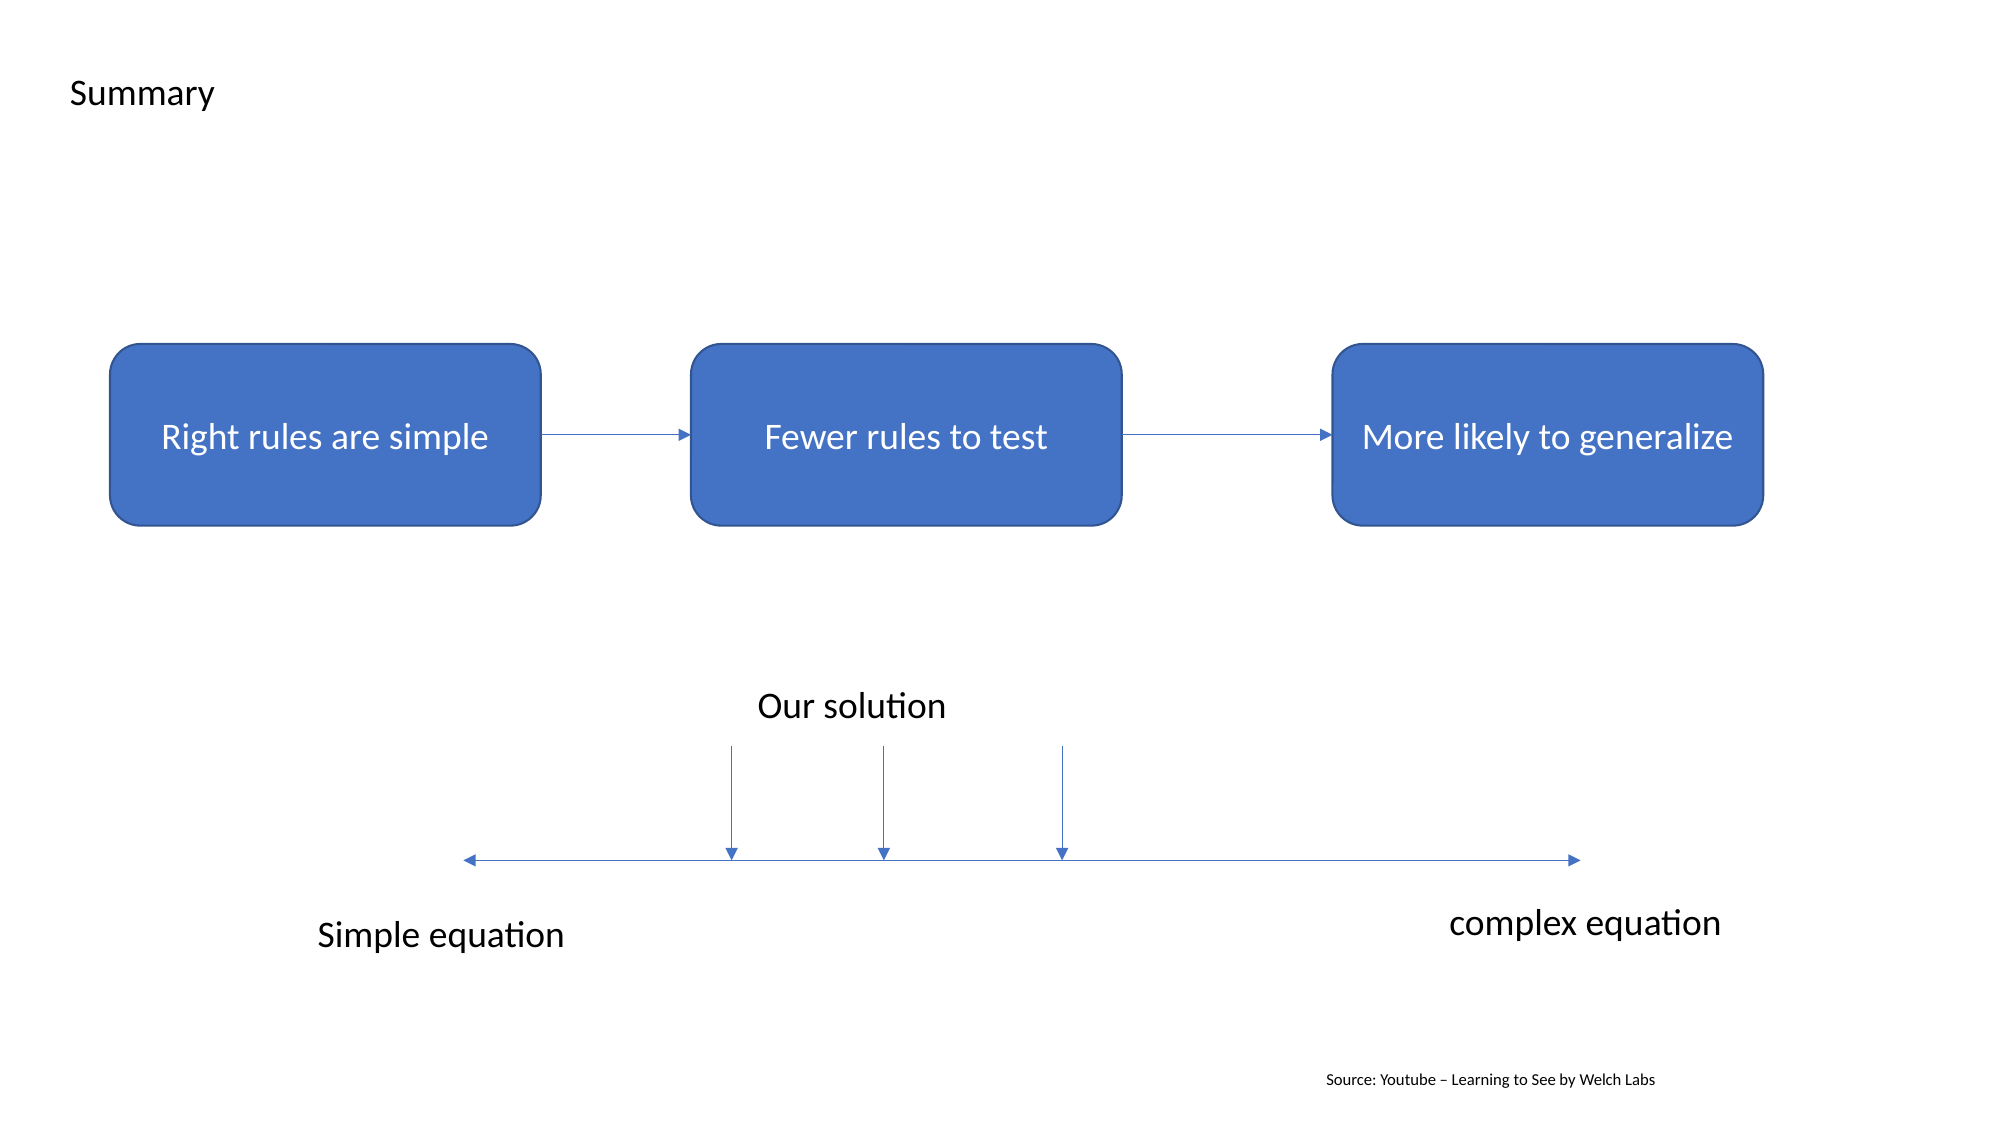

Summary
Right rules are simple
Fewer rules to test
More likely to generalize
Our solution
complex equation
Simple equation
Source: Youtube – Learning to See by Welch Labs